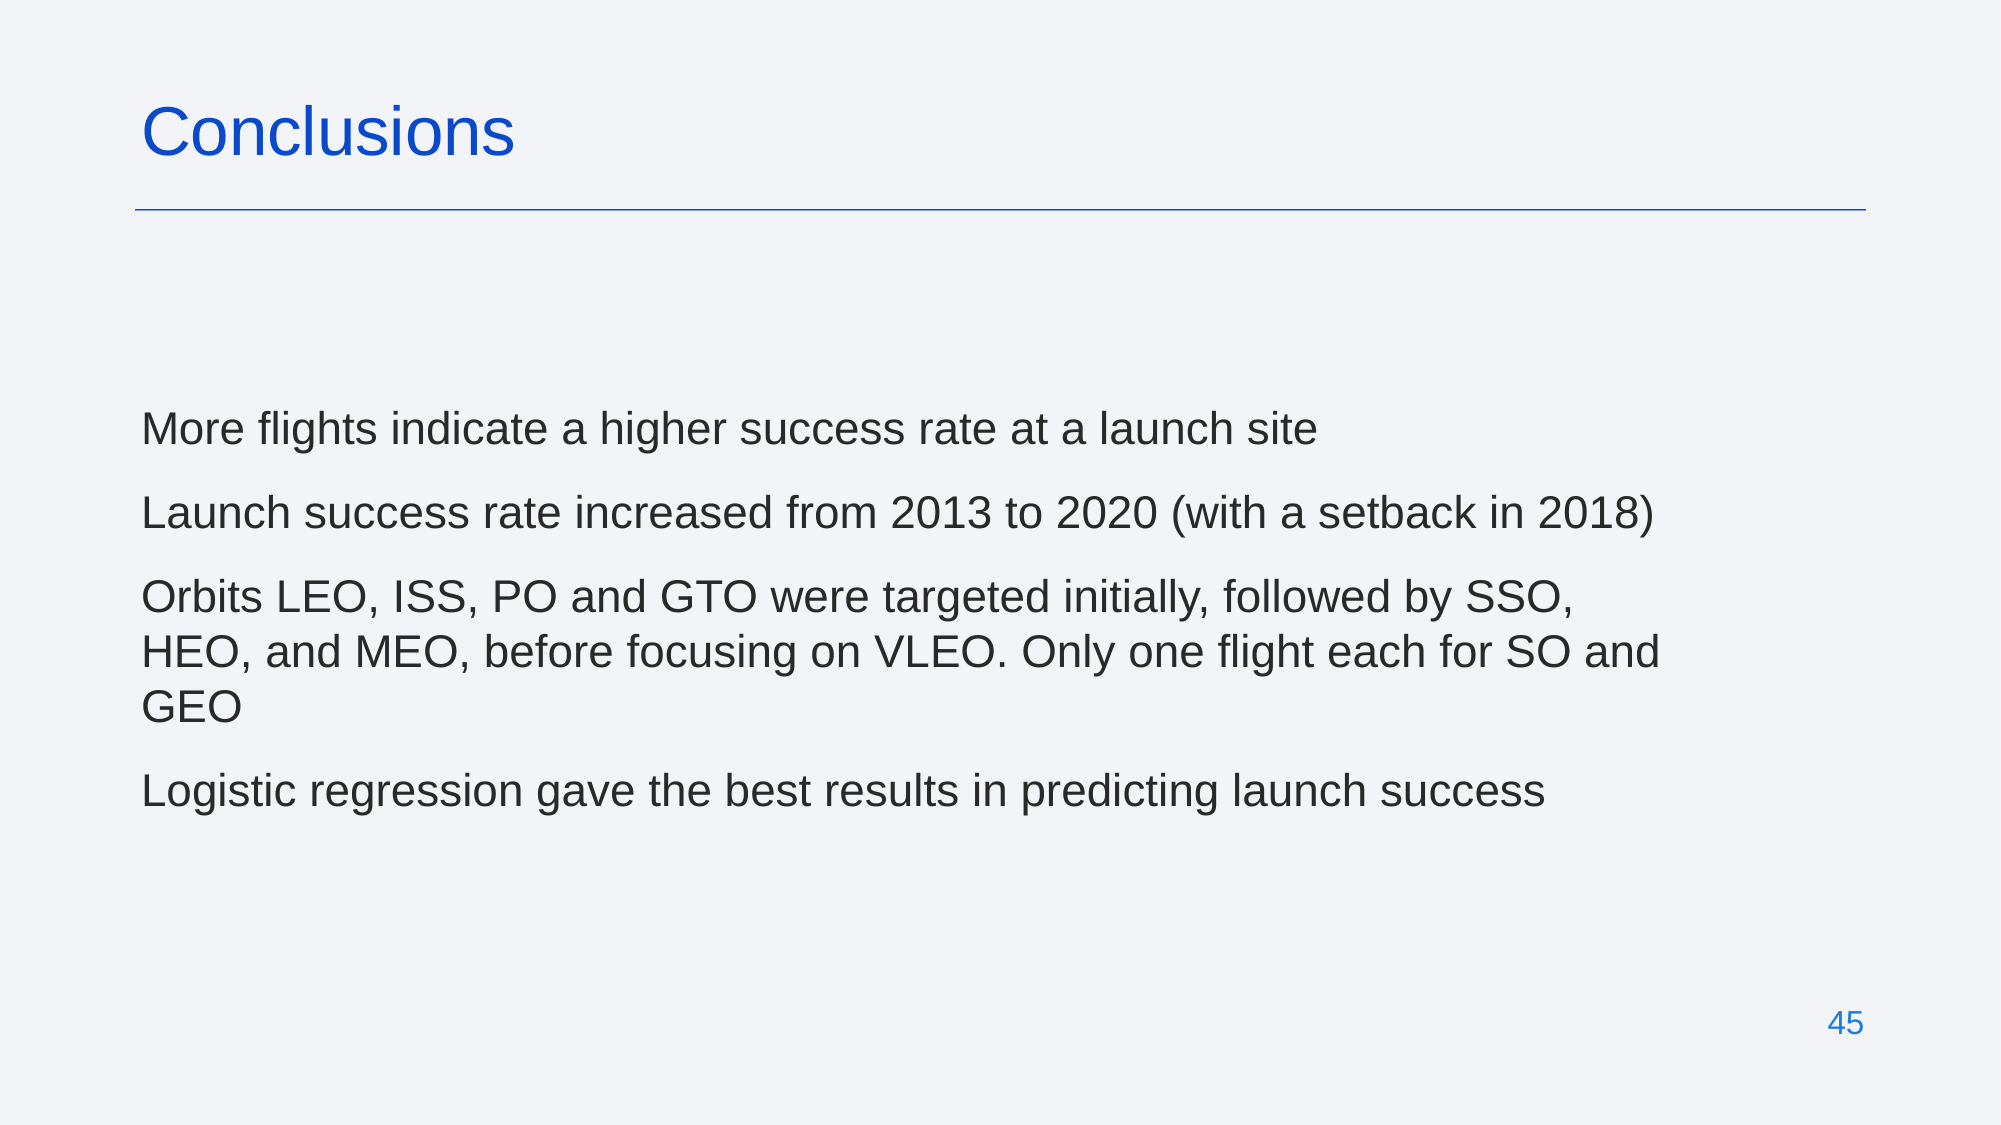

Conclusions

More flights indicate a higher success rate at a launch site
Launch success rate increased from 2013 to 2020 (with a setback in 2018)
Orbits LEO, ISS, PO and GTO were targeted initially, followed by SSO, HEO, and MEO, before focusing on VLEO. Only one flight each for SO and GEO
Logistic regression gave the best results in predicting launch success

45